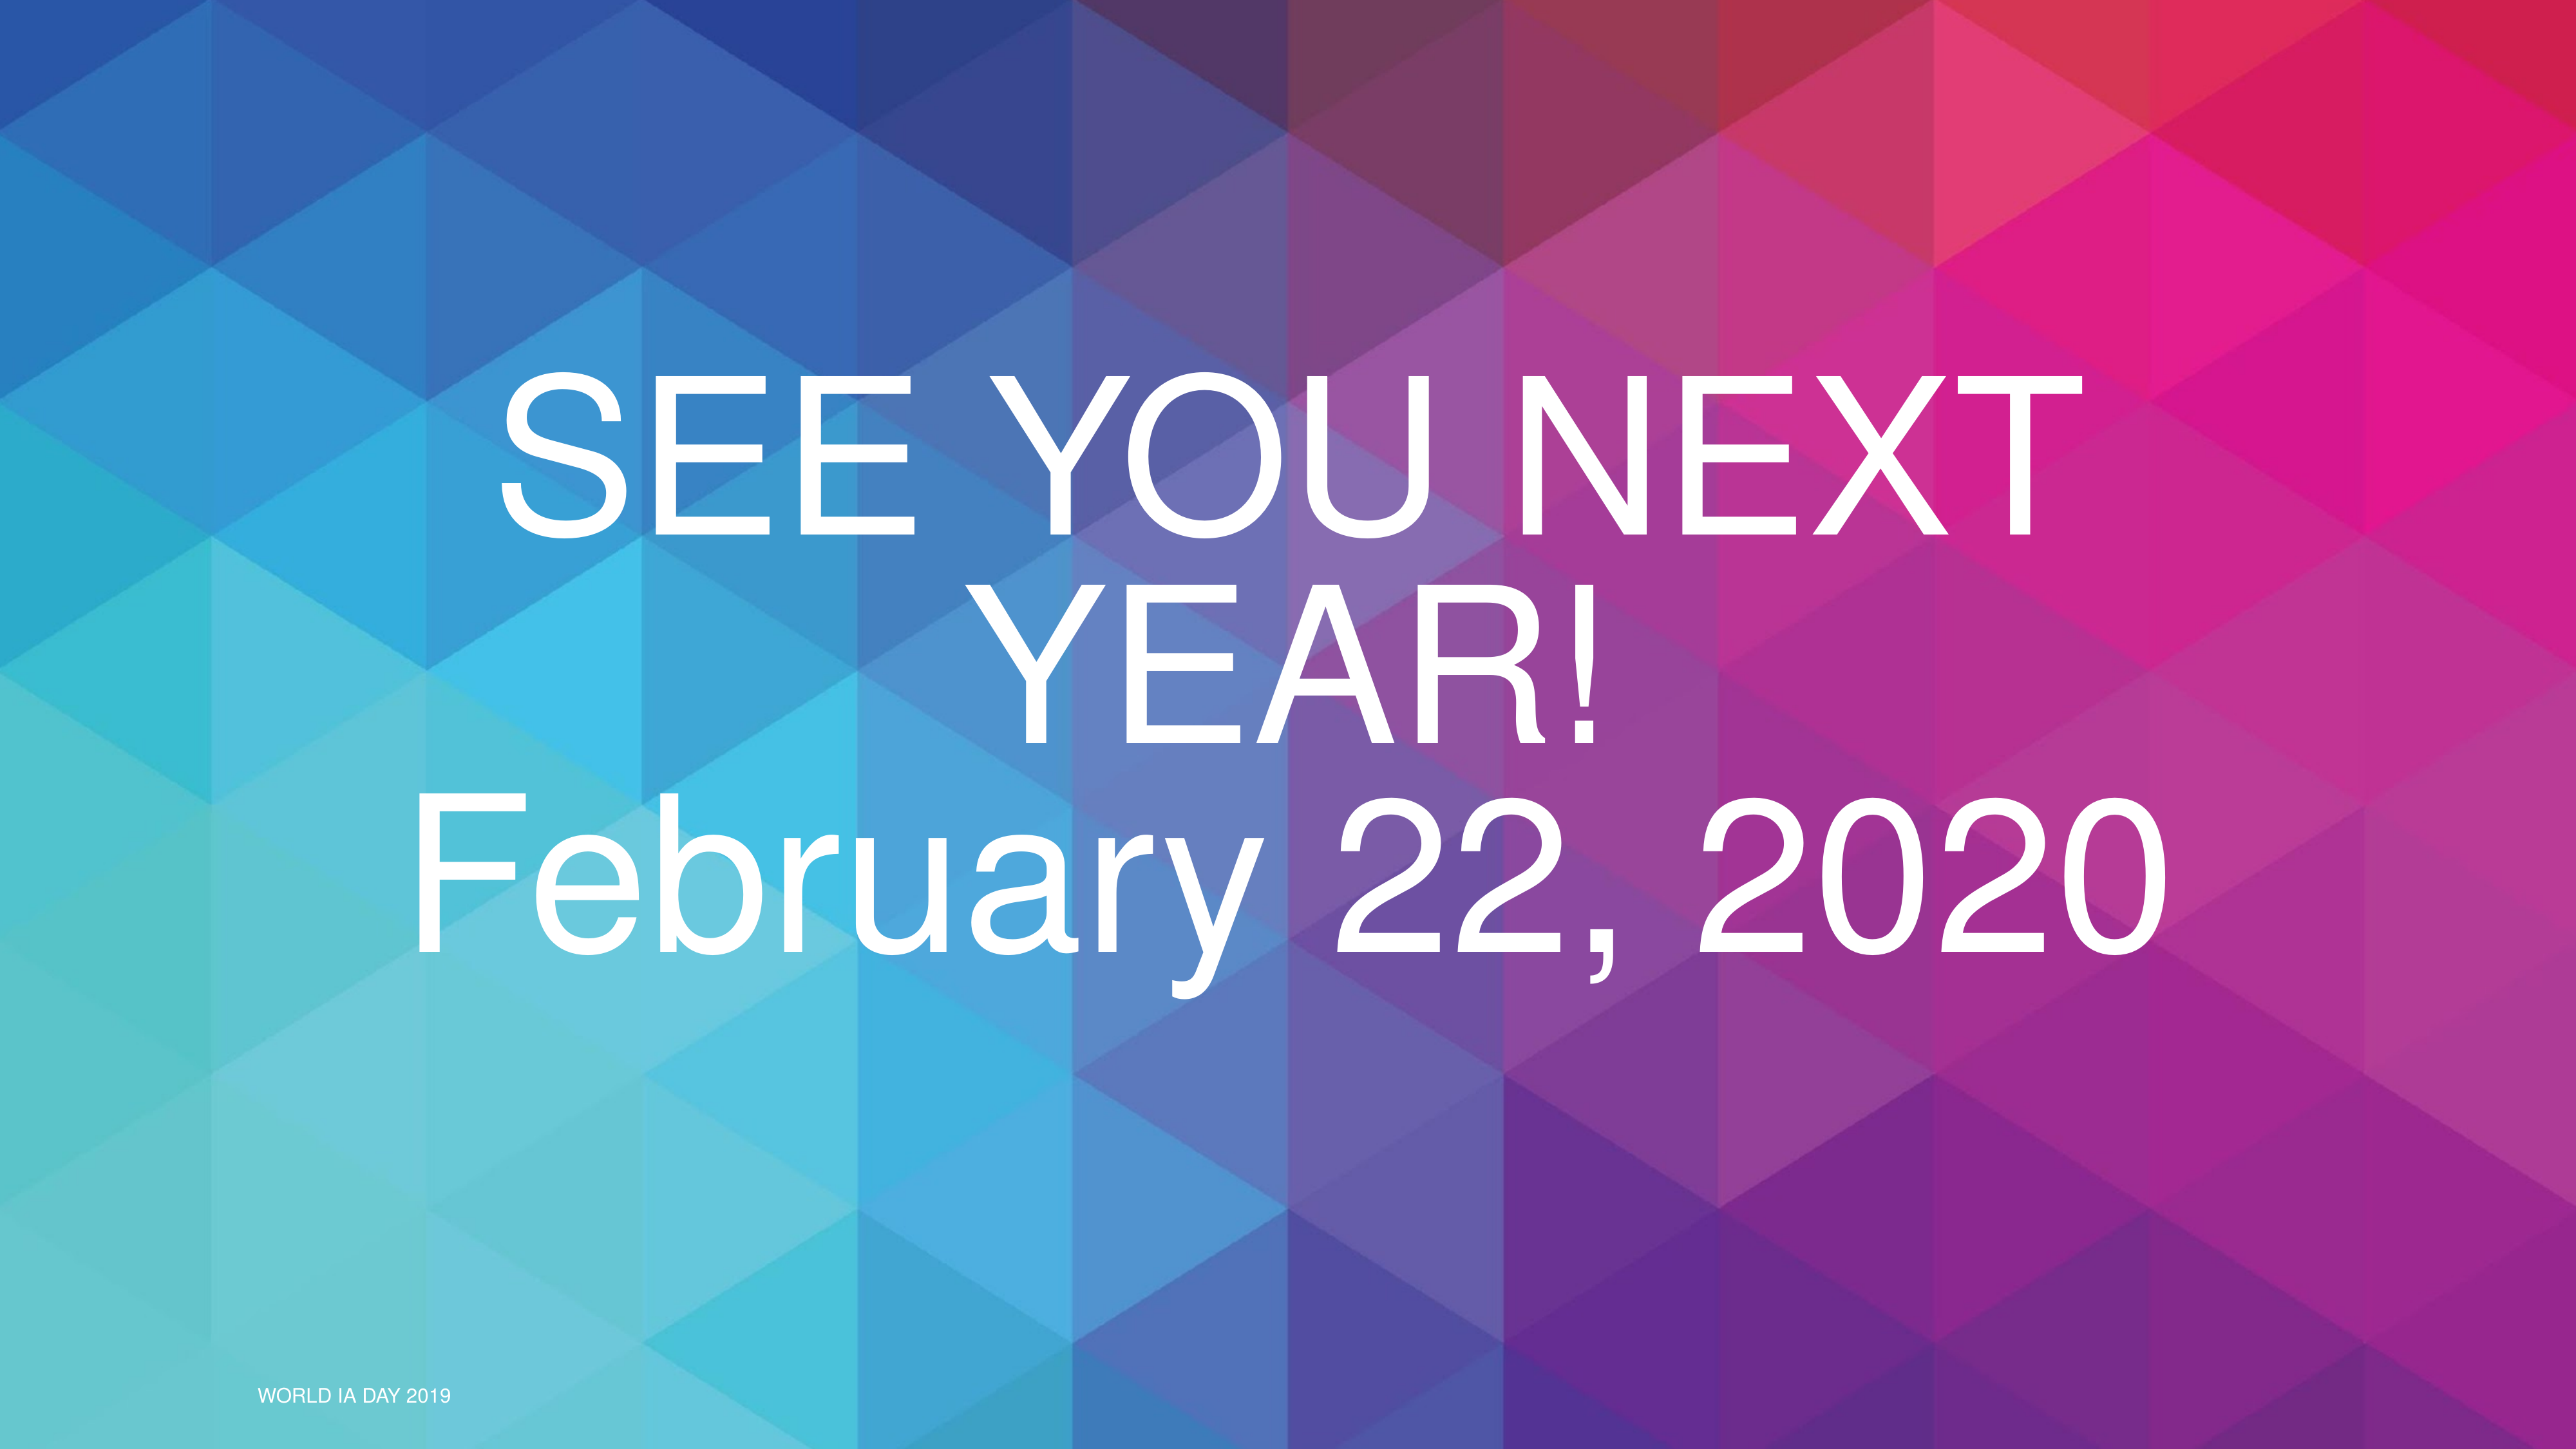

# SEE YOU NEXT YEAR!
February 22, 2020